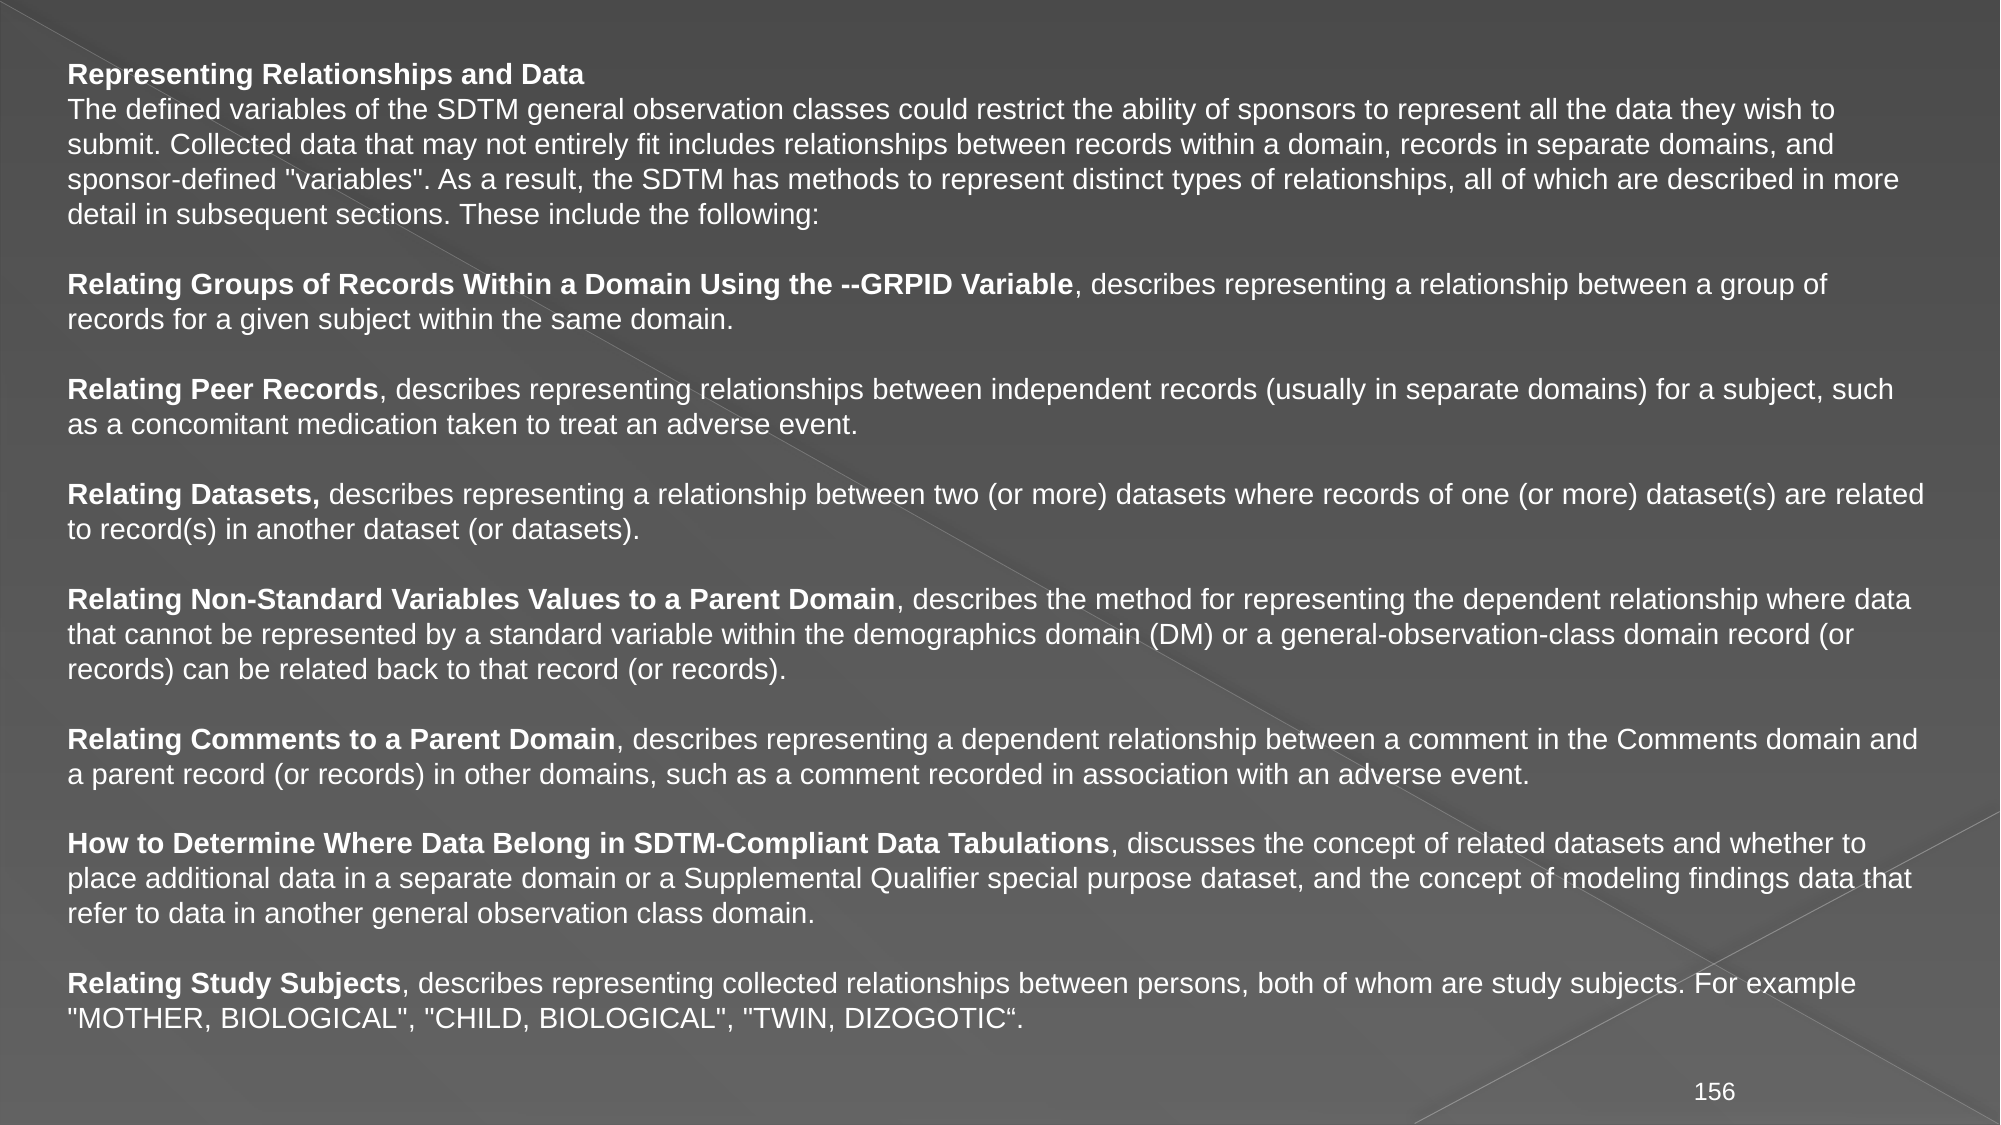

Representing Relationships and Data
The defined variables of the SDTM general observation classes could restrict the ability of sponsors to represent all the data they wish to submit. Collected data that may not entirely fit includes relationships between records within a domain, records in separate domains, and sponsor-defined "variables". As a result, the SDTM has methods to represent distinct types of relationships, all of which are described in more detail in subsequent sections. These include the following:

Relating Groups of Records Within a Domain Using the --GRPID Variable, describes representing a relationship between a group of records for a given subject within the same domain.

Relating Peer Records, describes representing relationships between independent records (usually in separate domains) for a subject, such as a concomitant medication taken to treat an adverse event.

Relating Datasets, describes representing a relationship between two (or more) datasets where records of one (or more) dataset(s) are related to record(s) in another dataset (or datasets).

Relating Non-Standard Variables Values to a Parent Domain, describes the method for representing the dependent relationship where data that cannot be represented by a standard variable within the demographics domain (DM) or a general-observation-class domain record (or records) can be related back to that record (or records).

Relating Comments to a Parent Domain, describes representing a dependent relationship between a comment in the Comments domain and a parent record (or records) in other domains, such as a comment recorded in association with an adverse event.

How to Determine Where Data Belong in SDTM-Compliant Data Tabulations, discusses the concept of related datasets and whether to place additional data in a separate domain or a Supplemental Qualifier special purpose dataset, and the concept of modeling findings data that refer to data in another general observation class domain.

Relating Study Subjects, describes representing collected relationships between persons, both of whom are study subjects. For example "MOTHER, BIOLOGICAL", "CHILD, BIOLOGICAL", "TWIN, DIZOGOTIC“.
156